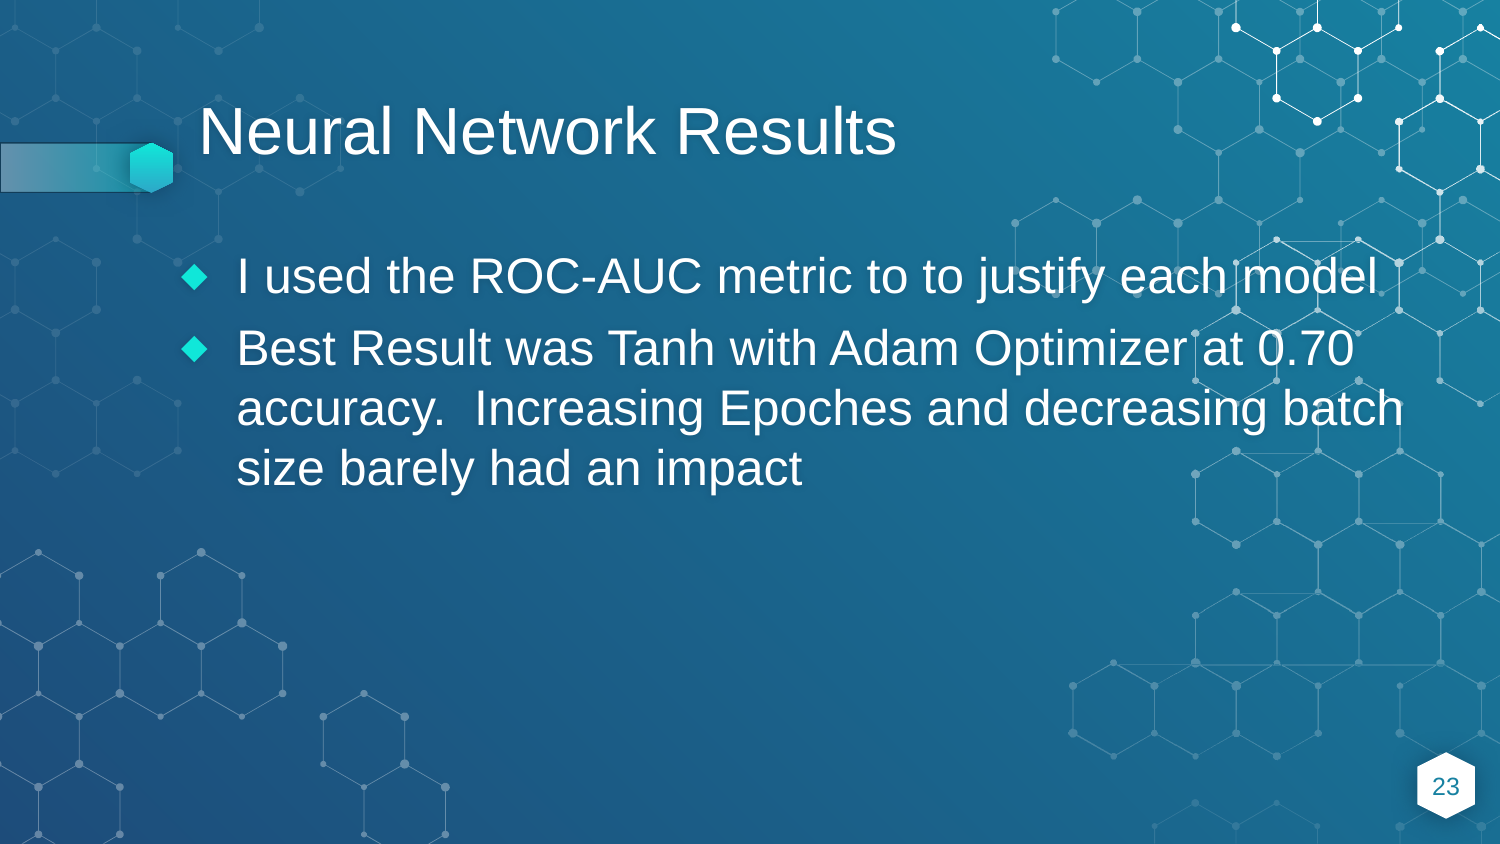

# Neural Network Results

I used the ROC-AUC metric to to justify each model
Best Result was Tanh with Adam Optimizer at 0.70 accuracy.  Increasing Epoches and decreasing batch size barely had an impact

23